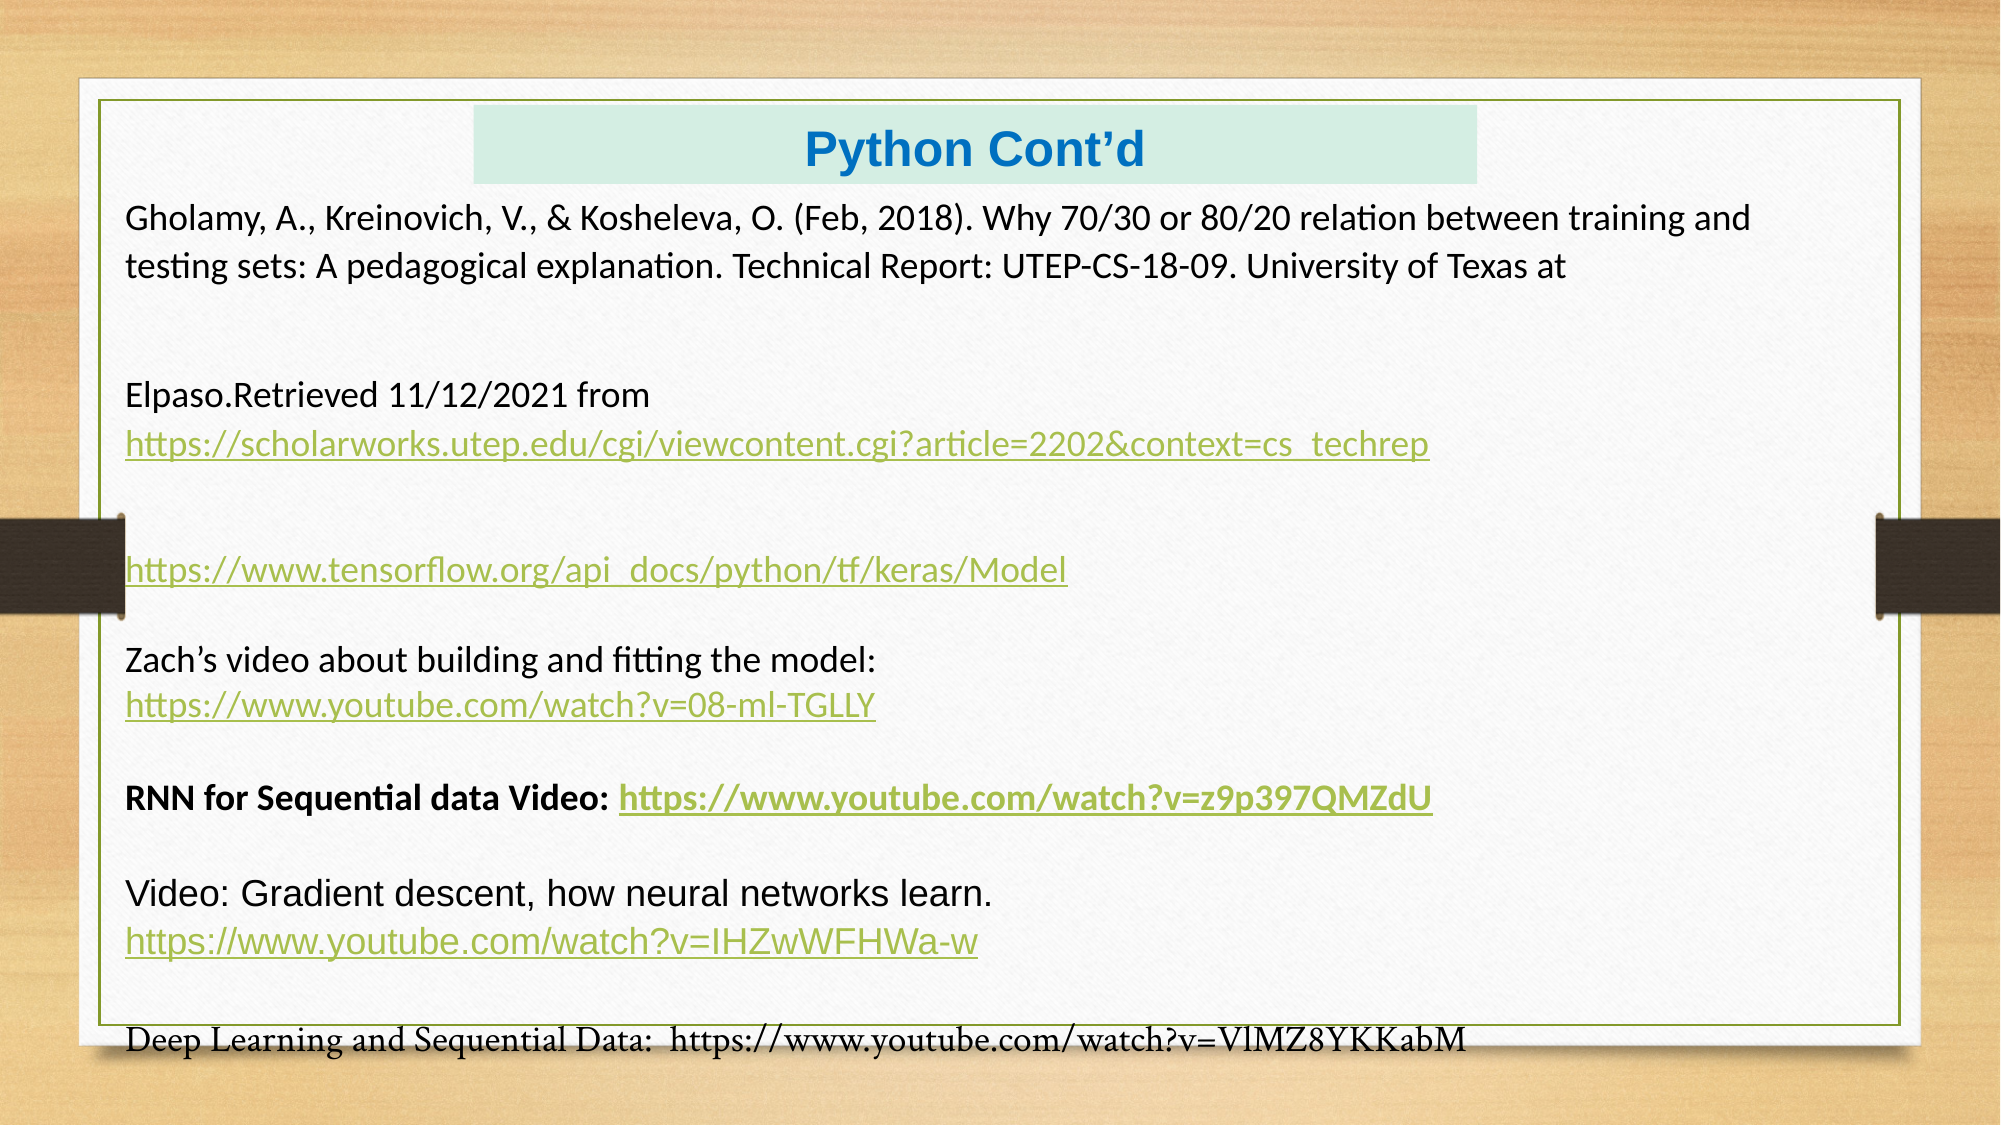

Python Cont’d
Gholamy, A., Kreinovich, V., & Kosheleva, O. (Feb, 2018). Why 70/30 or 80/20 relation between training and testing sets: A pedagogical explanation. Technical Report: UTEP-CS-18-09. University of Texas at

Elpaso.Retrieved 11/12/2021 from https://scholarworks.utep.edu/cgi/viewcontent.cgi?article=2202&context=cs_techrep

https://www.tensorflow.org/api_docs/python/tf/keras/Model

Zach’s video about building and fitting the model:
https://www.youtube.com/watch?v=08-ml-TGLLY

RNN for Sequential data Video: https://www.youtube.com/watch?v=z9p397QMZdU

Video: Gradient descent, how neural networks learn. https://www.youtube.com/watch?v=IHZwWFHWa-w

Deep Learning and Sequential Data:  https://www.youtube.com/watch?v=VlMZ8YKKabM